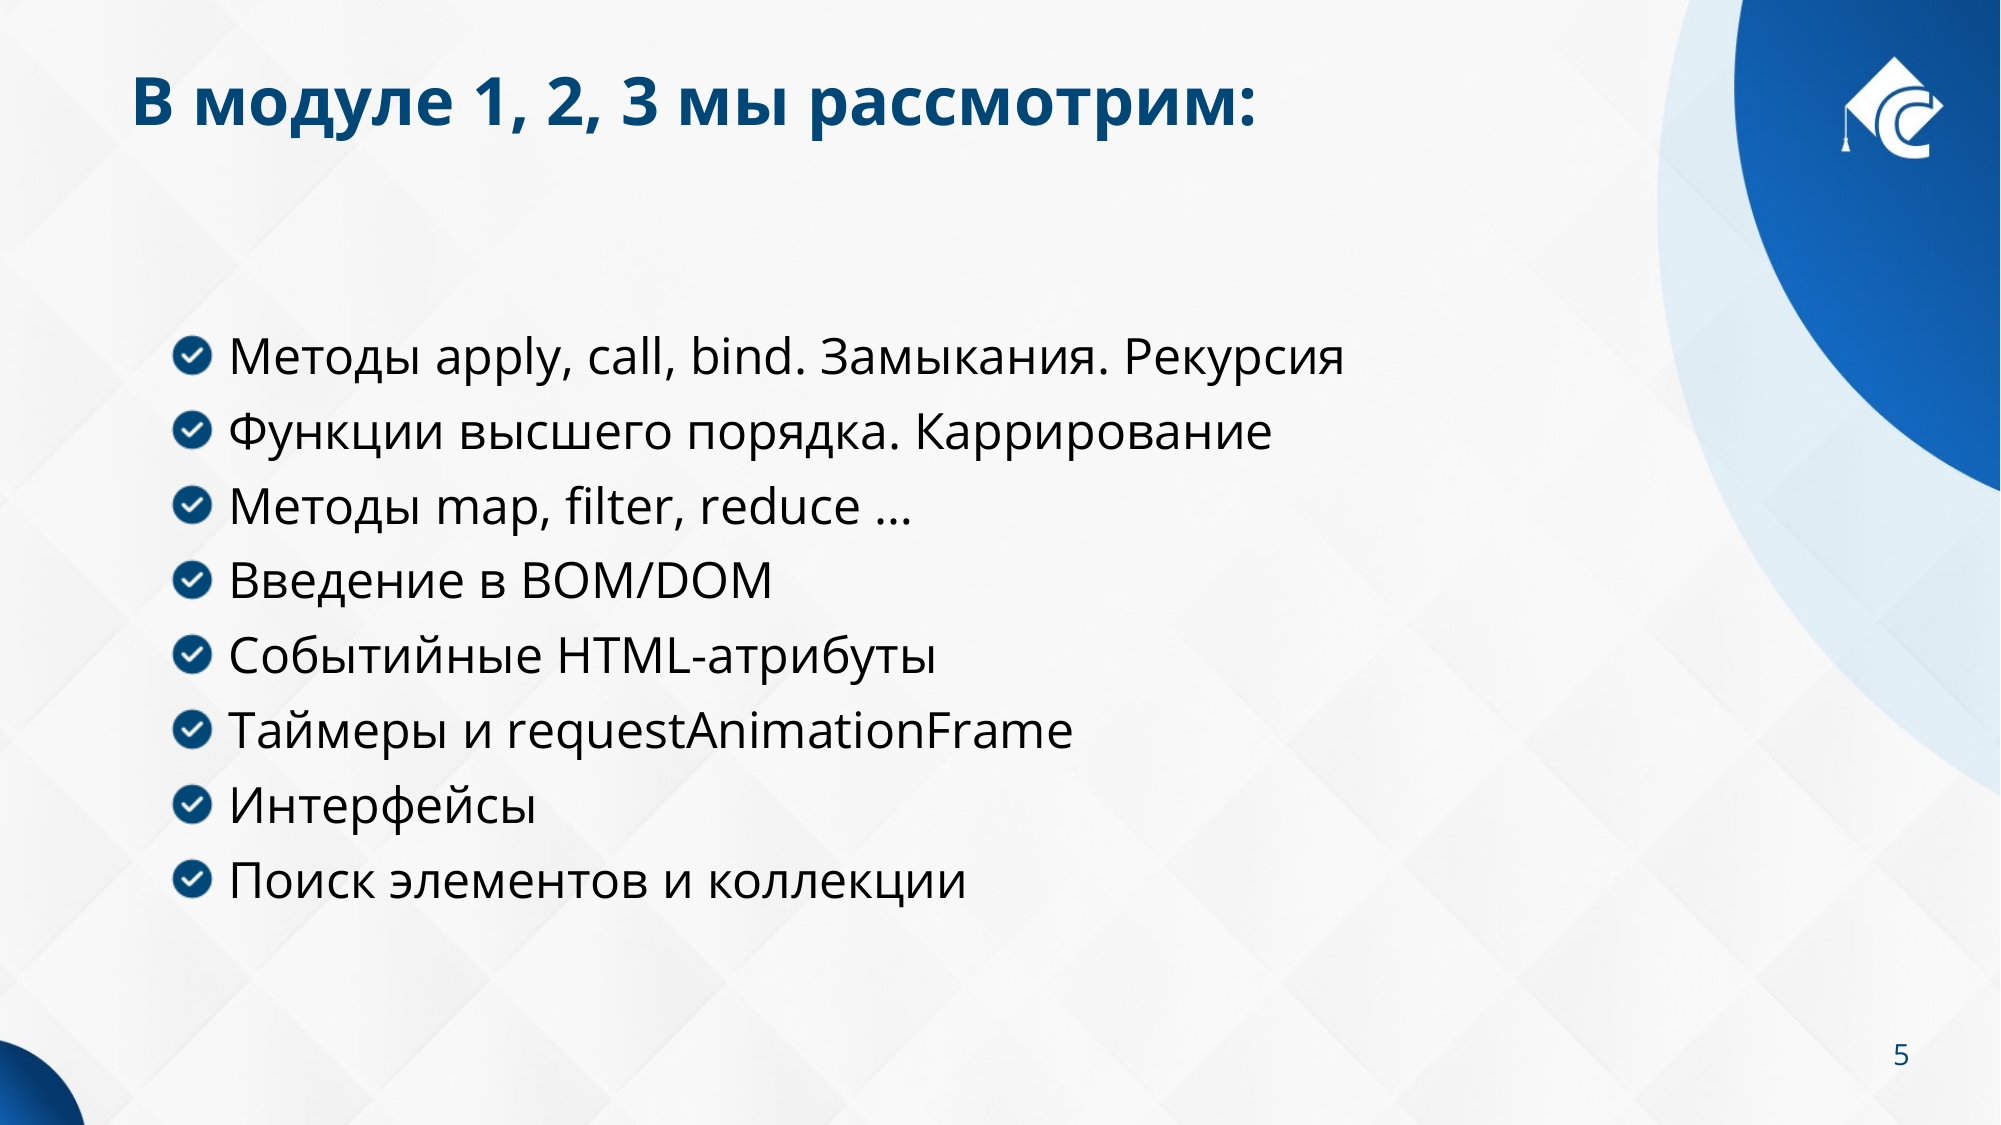

# В модуле 1, 2, 3 мы рассмотрим:
Методы apply, call, bind. Замыкания. Рекурсия
Функции высшего порядка. Каррирование
Методы map, filter, reduce …
Введение в BOM/DOM
Событийные HTML-атрибуты
Таймеры и requestAnimationFrame
Интерфейсы
Поиск элементов и коллекции

5